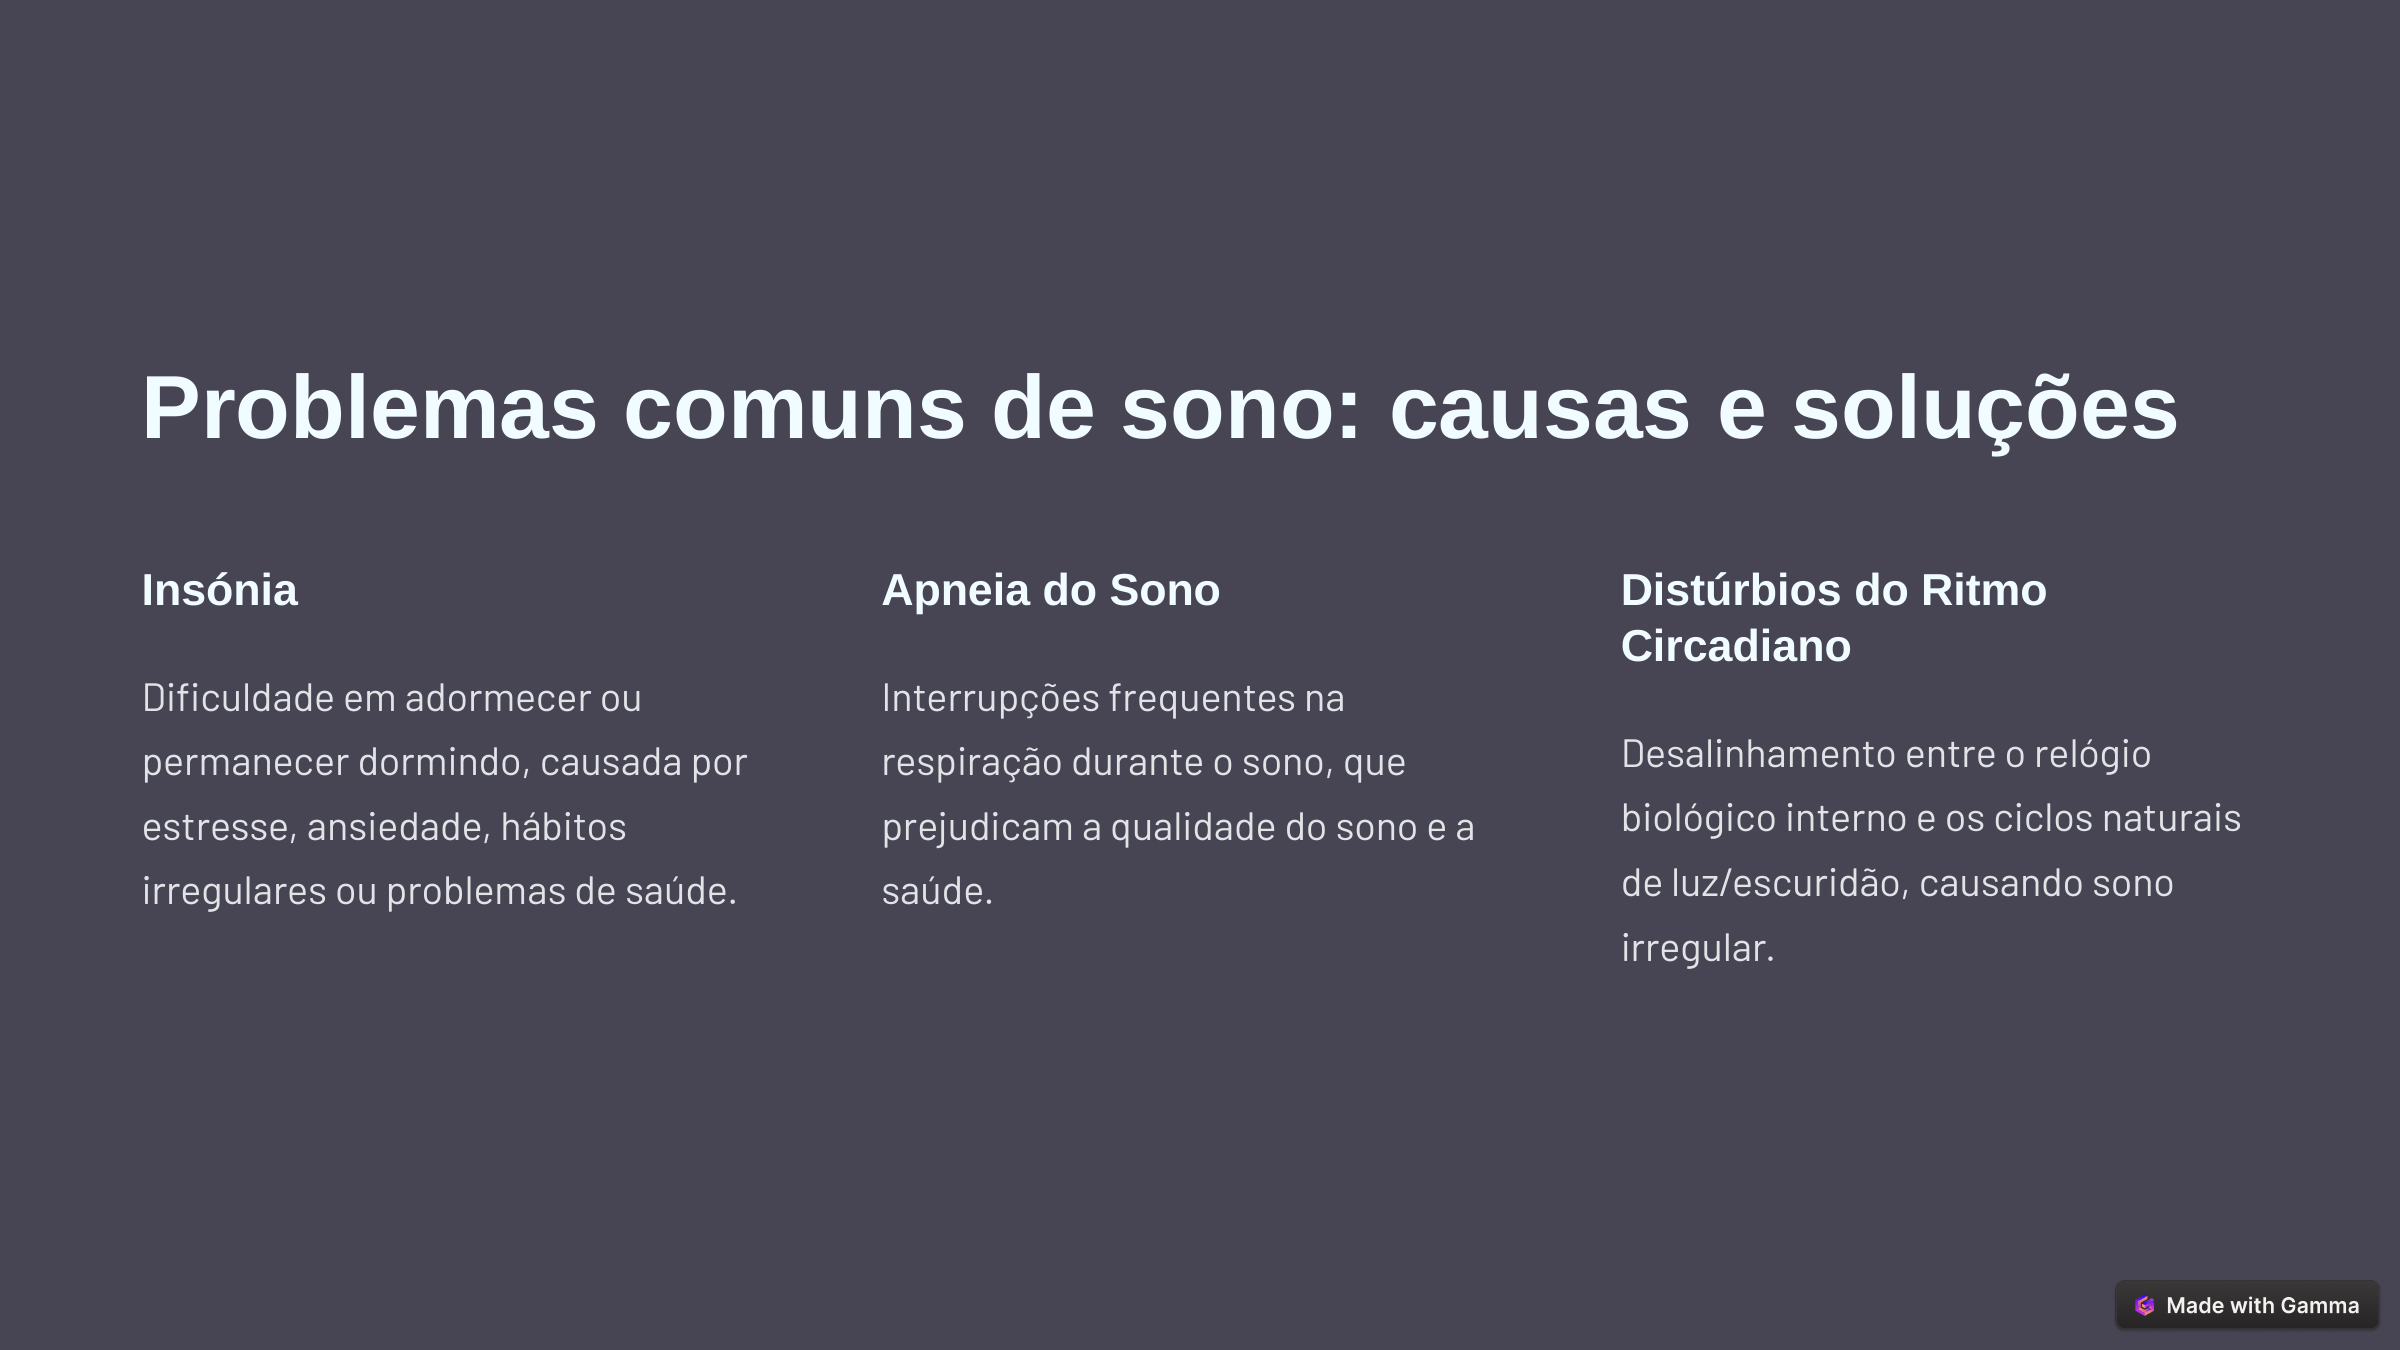

Problemas comuns de sono: causas e soluções
Insónia
Apneia do Sono
Distúrbios do Ritmo Circadiano
Dificuldade em adormecer ou permanecer dormindo, causada por estresse, ansiedade, hábitos irregulares ou problemas de saúde.
Interrupções frequentes na respiração durante o sono, que prejudicam a qualidade do sono e a saúde.
Desalinhamento entre o relógio biológico interno e os ciclos naturais de luz/escuridão, causando sono irregular.